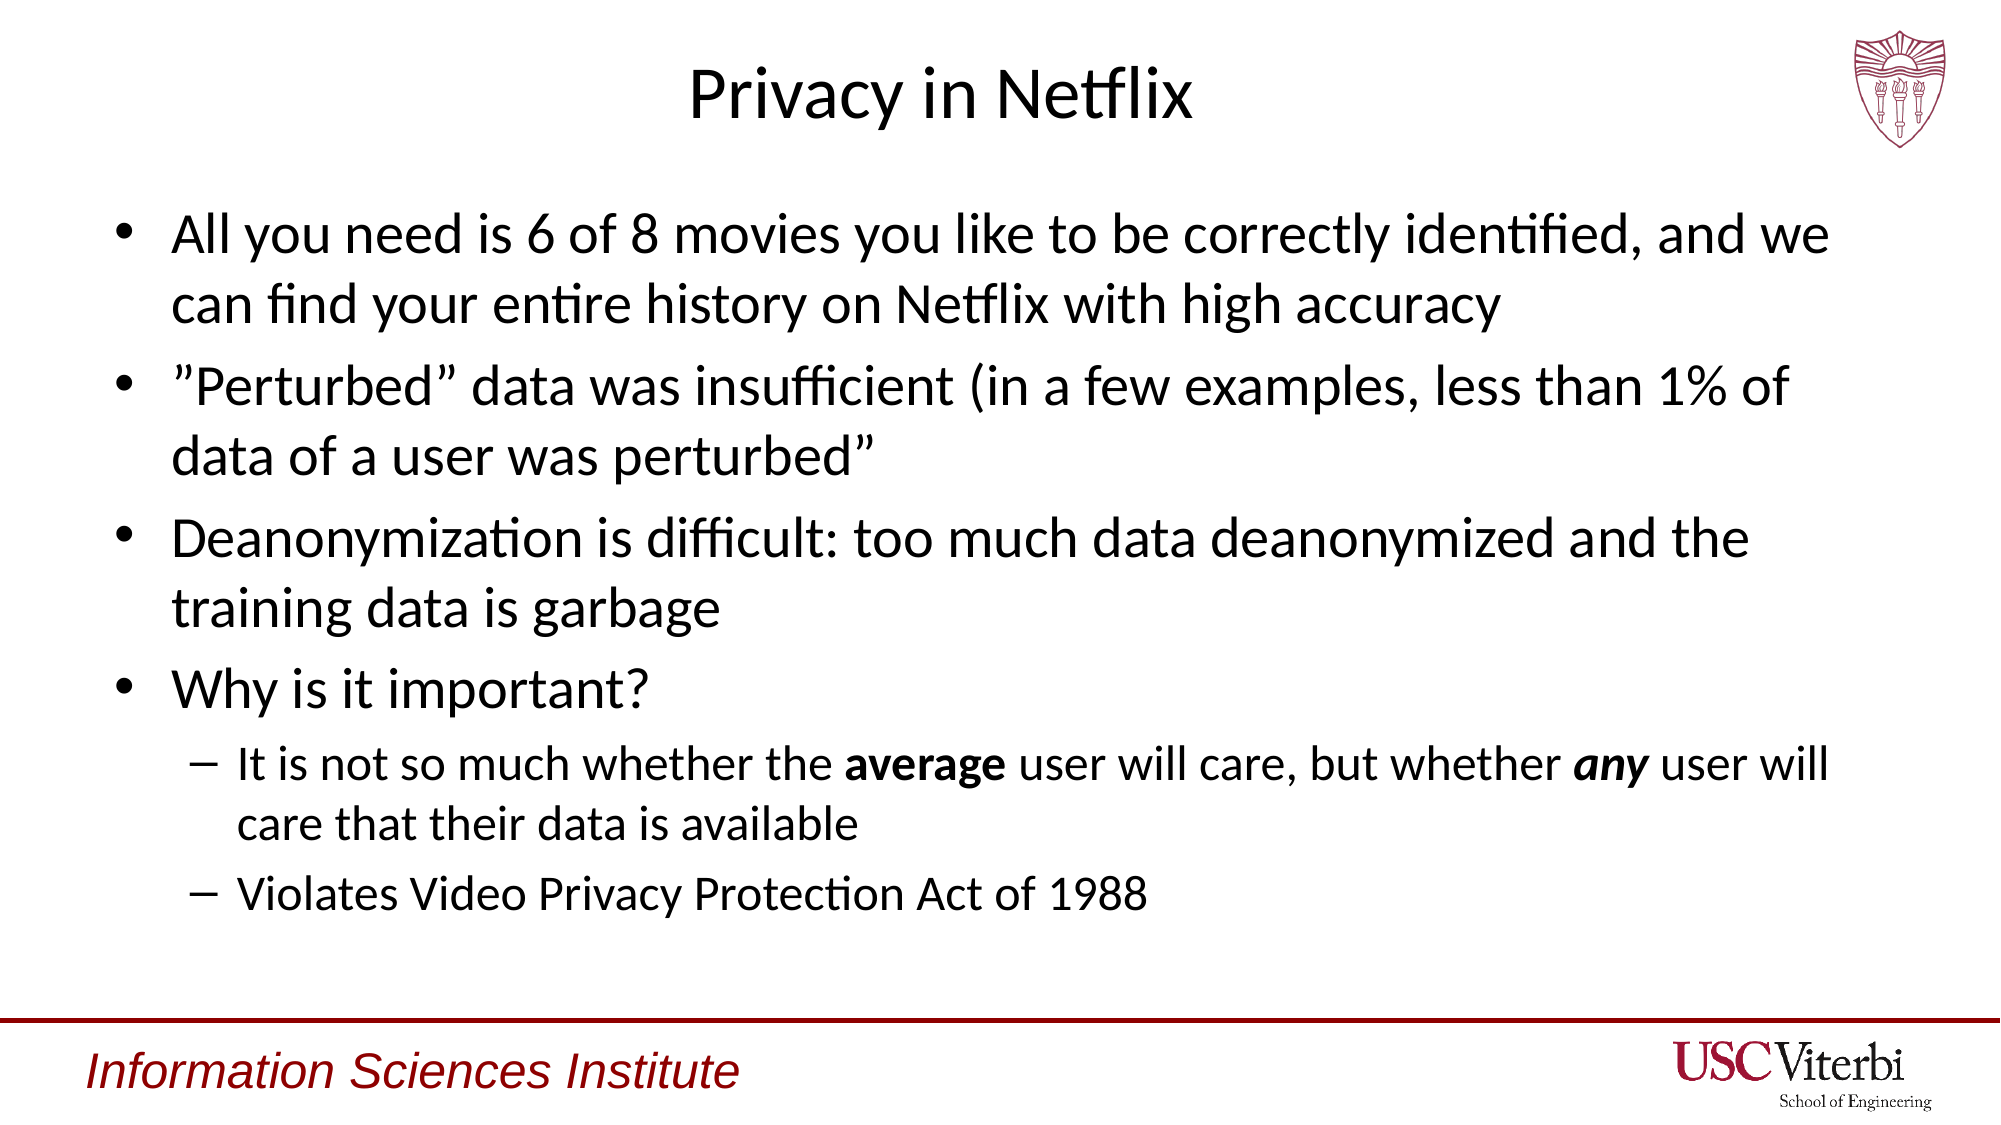

# Privacy in Netflix
All you need is 6 of 8 movies you like to be correctly identified, and we can find your entire history on Netflix with high accuracy
”Perturbed” data was insufficient (in a few examples, less than 1% of data of a user was perturbed”
Deanonymization is difficult: too much data deanonymized and the training data is garbage
Why is it important?
It is not so much whether the average user will care, but whether any user will care that their data is available
Violates Video Privacy Protection Act of 1988